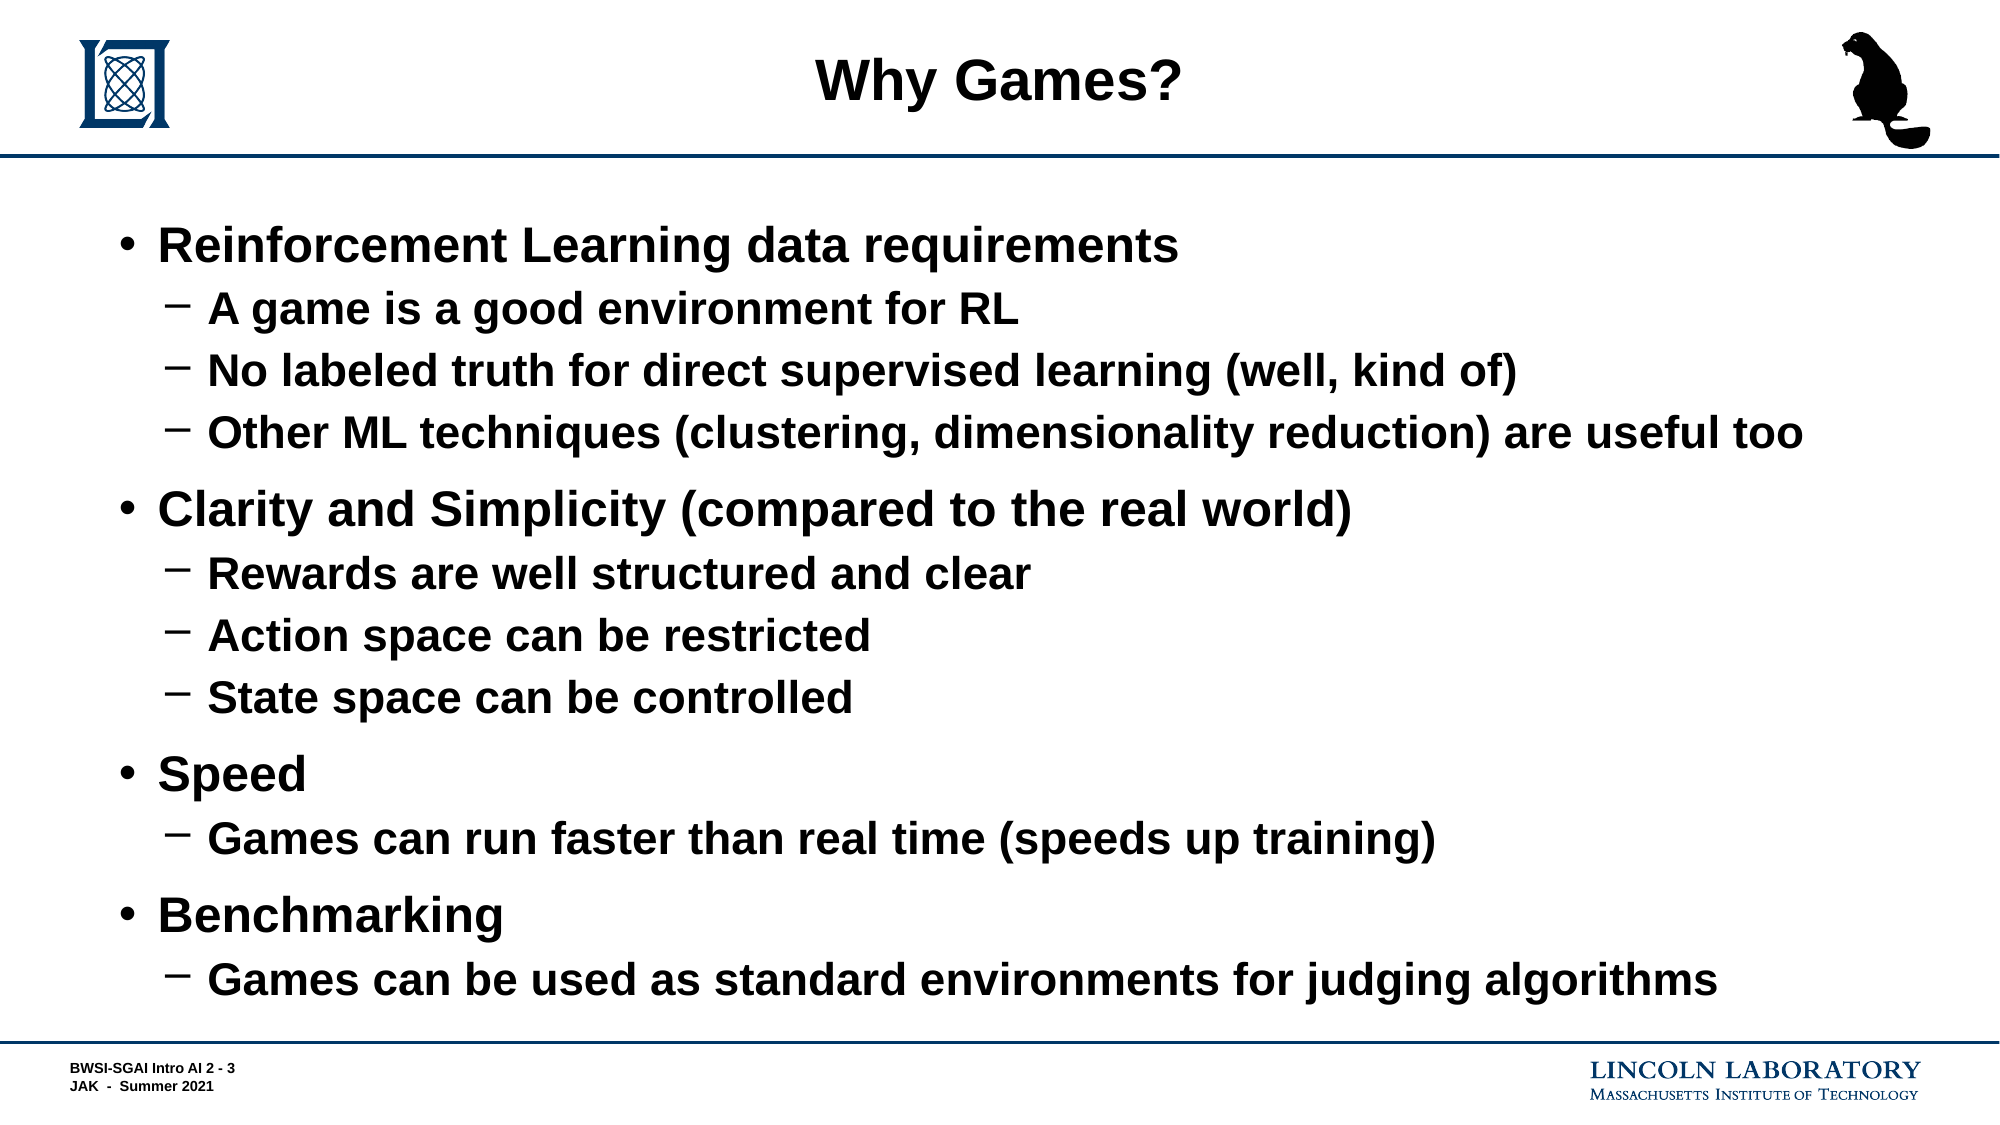

# Why Games?
Reinforcement Learning data requirements
A game is a good environment for RL
No labeled truth for direct supervised learning (well, kind of)
Other ML techniques (clustering, dimensionality reduction) are useful too
Clarity and Simplicity (compared to the real world)
Rewards are well structured and clear
Action space can be restricted
State space can be controlled
Speed
Games can run faster than real time (speeds up training)
Benchmarking
Games can be used as standard environments for judging algorithms